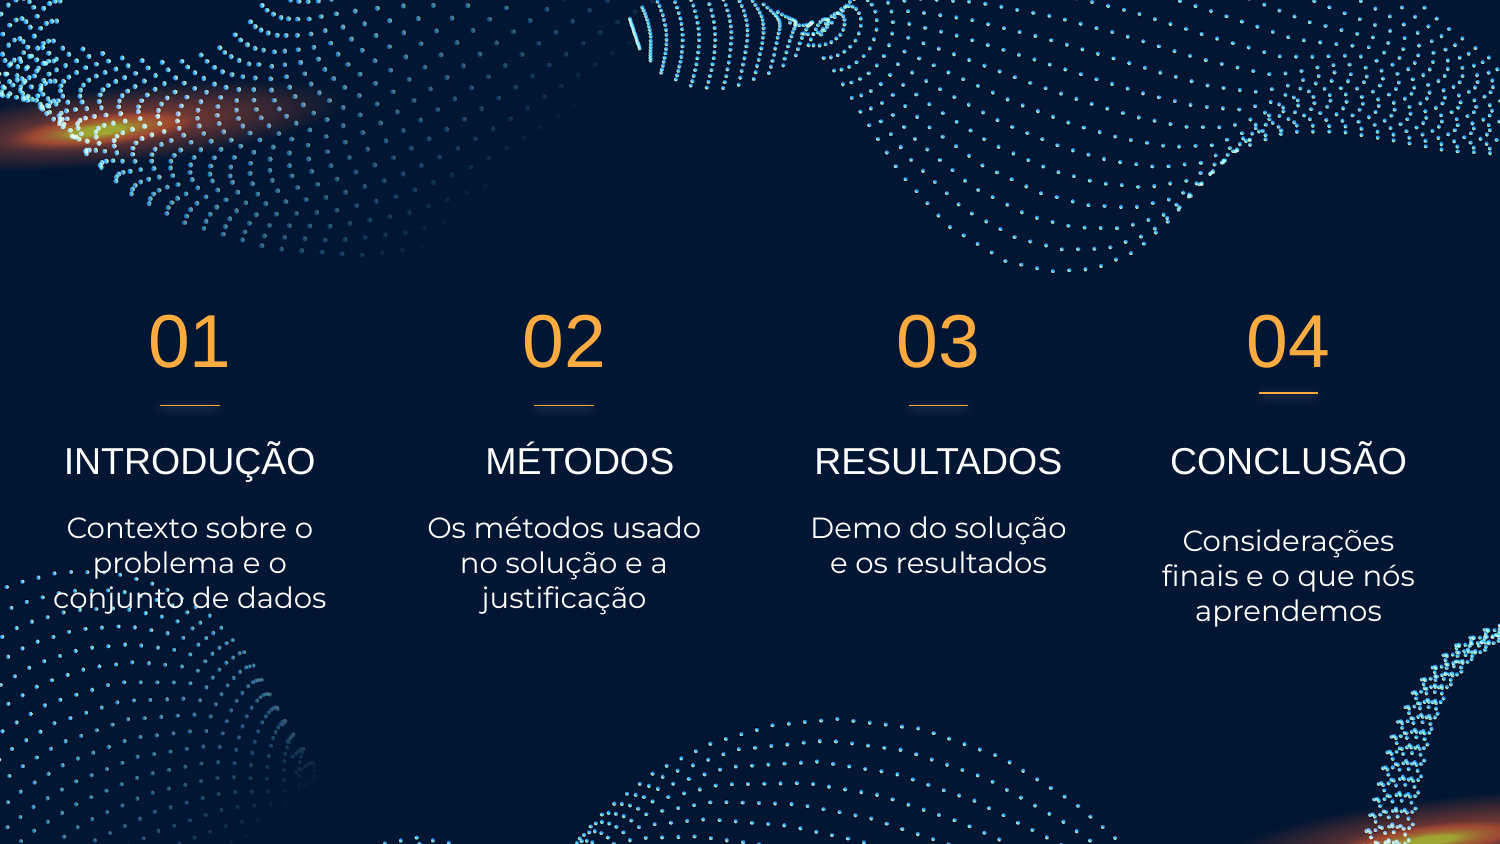

01
02
03
04
INTRODUÇÃO
# MÉTODOS
RESULTADOS
CONCLUSÃO
Contexto sobre o problema e o conjunto de dados
Os métodos usado no solução e a justificação
Demo do solução e os resultados
Considerações finais e o que nós aprendemos